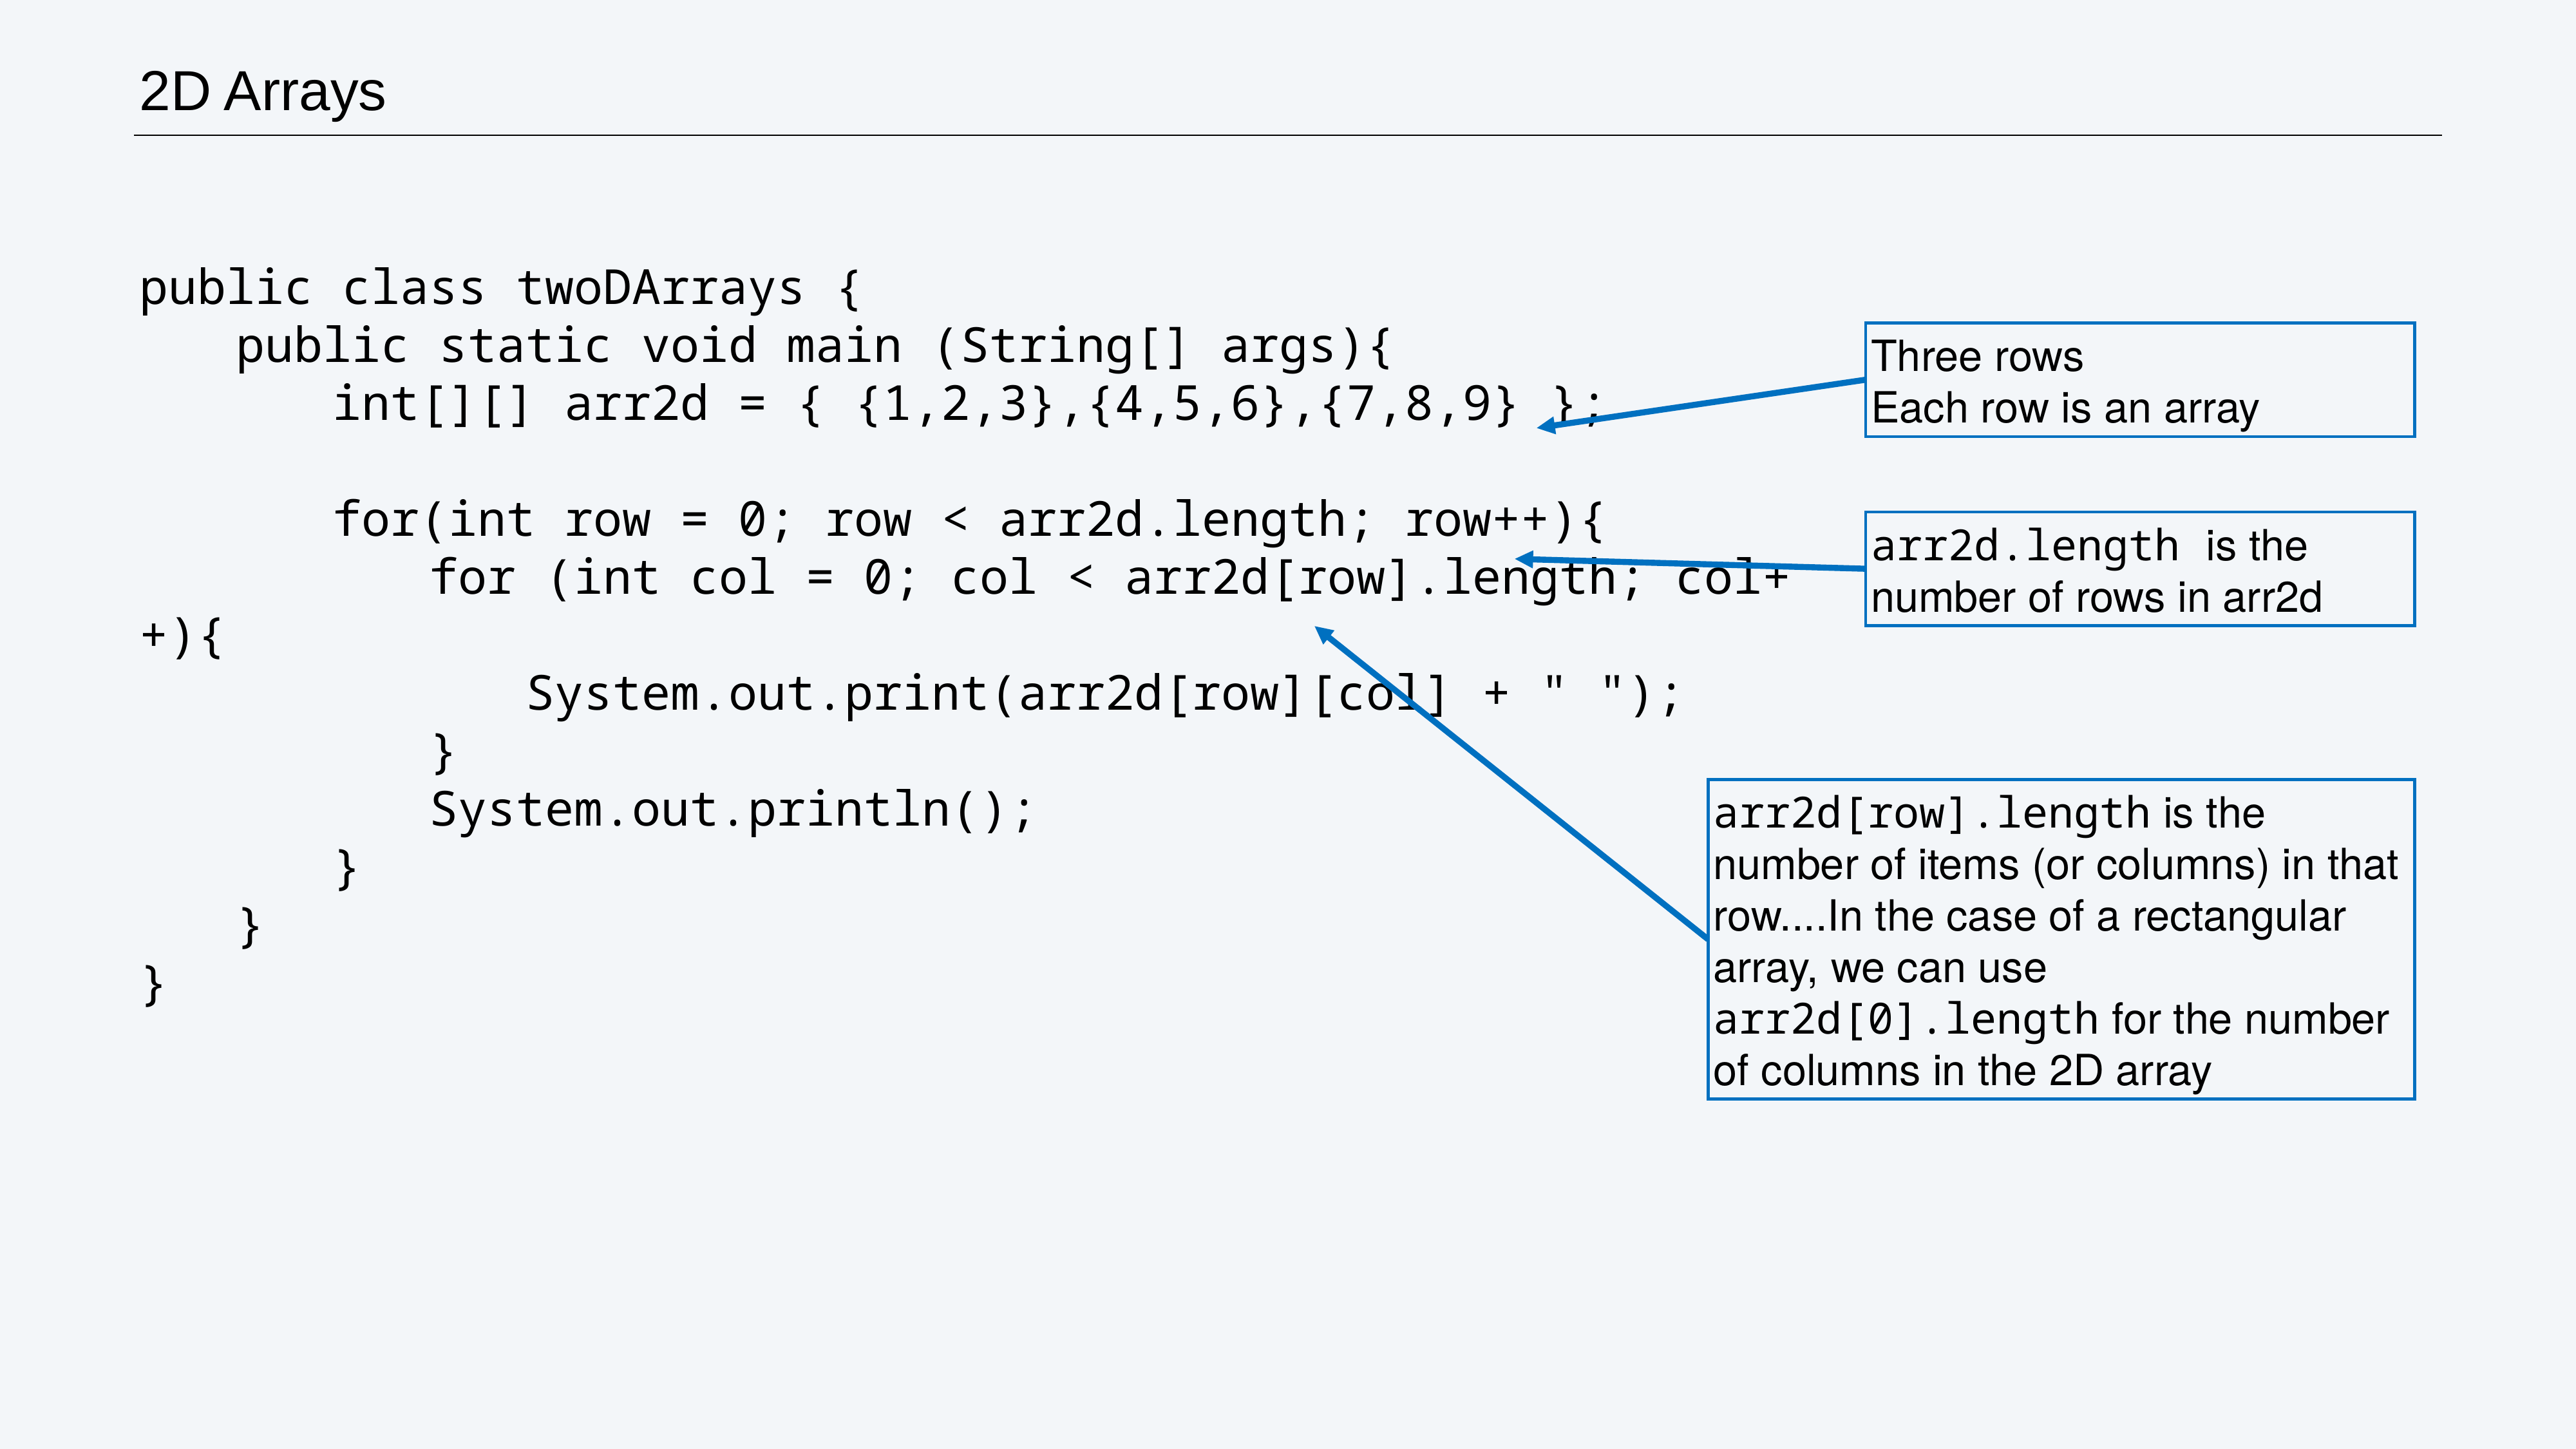

# 2D Arrays
public class twoDArrays {
	public static void main (String[] args){
		int[][] arr2d = { {1,2,3},{4,5,6},{7,8,9} };

		for(int row = 0; row < arr2d.length; row++){
			for (int col = 0; col < arr2d[row].length; col++){
				System.out.print(arr2d[row][col] + " ");
			}
			System.out.println();
		}
	}
}

Three rows
Each row is an array
arr2d.length is the number of rows in arr2d
arr2d[row].length is the number of items (or columns) in that row....In the case of a rectangular array, we can use arr2d[0].length for the number of columns in the 2D array